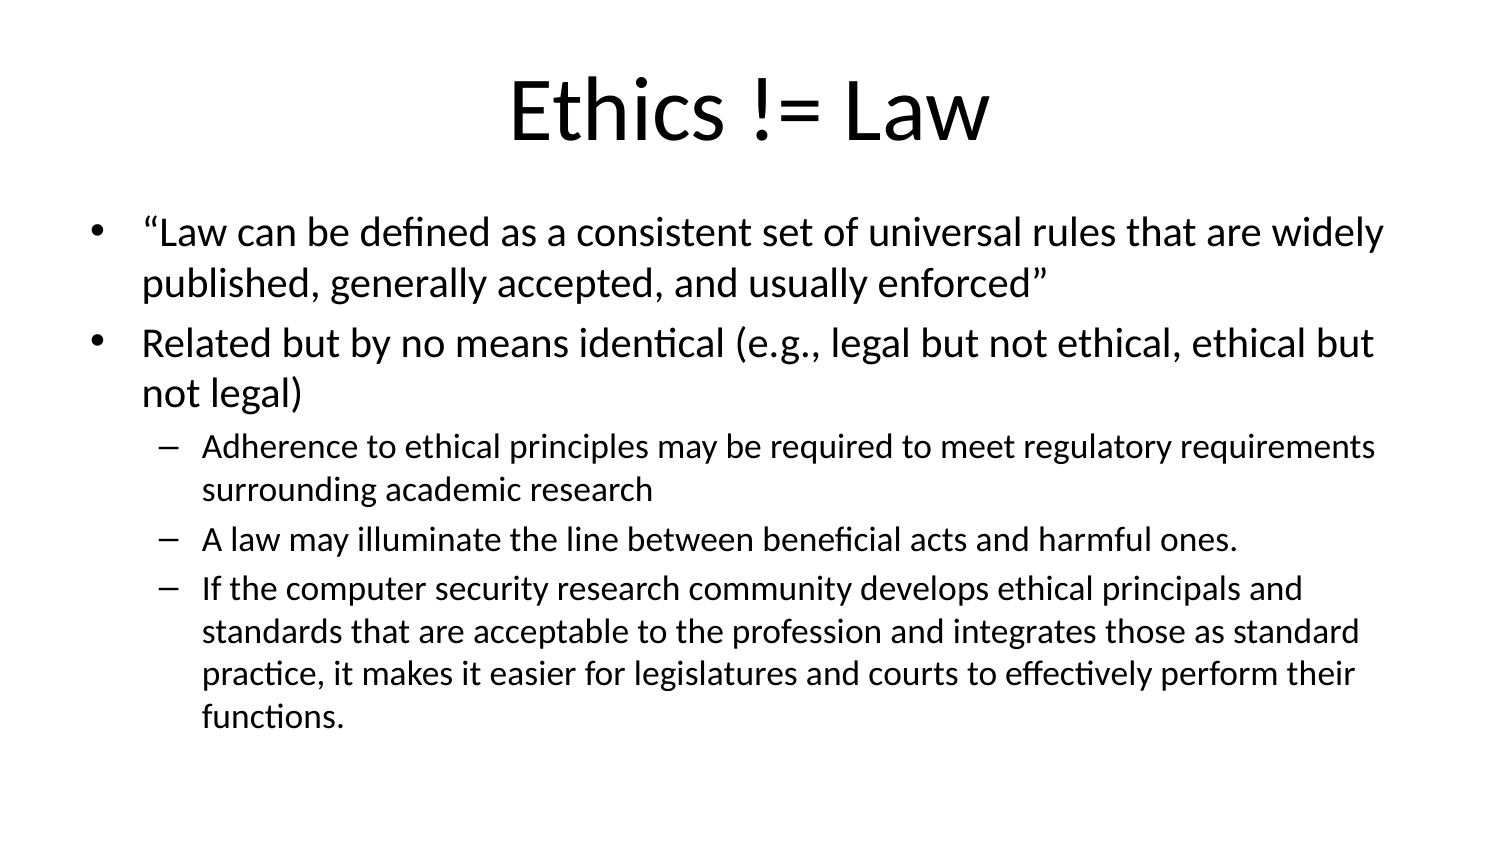

# Ethics != Law
“Law can be defined as a consistent set of universal rules that are widely published, generally accepted, and usually enforced”
Related but by no means identical (e.g., legal but not ethical, ethical but not legal)
Adherence to ethical principles may be required to meet regulatory requirements surrounding academic research
A law may illuminate the line between beneficial acts and harmful ones.
If the computer security research community develops ethical principals and standards that are acceptable to the profession and integrates those as standard practice, it makes it easier for legislatures and courts to effectively perform their functions.